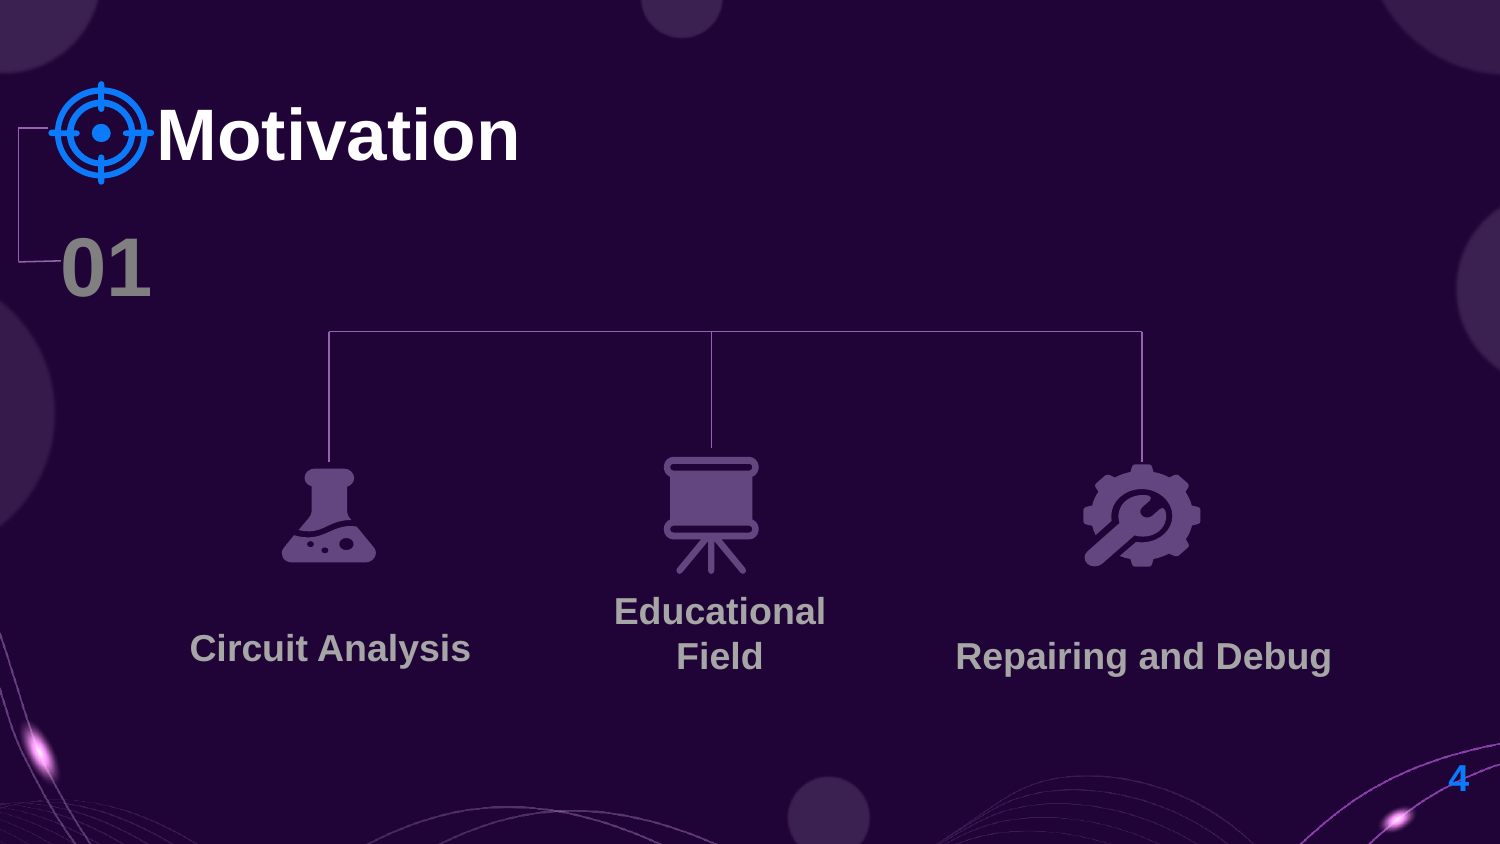

# Motivation

01

Circuit Analysis
Educational
Field
Repairing and Debug
4